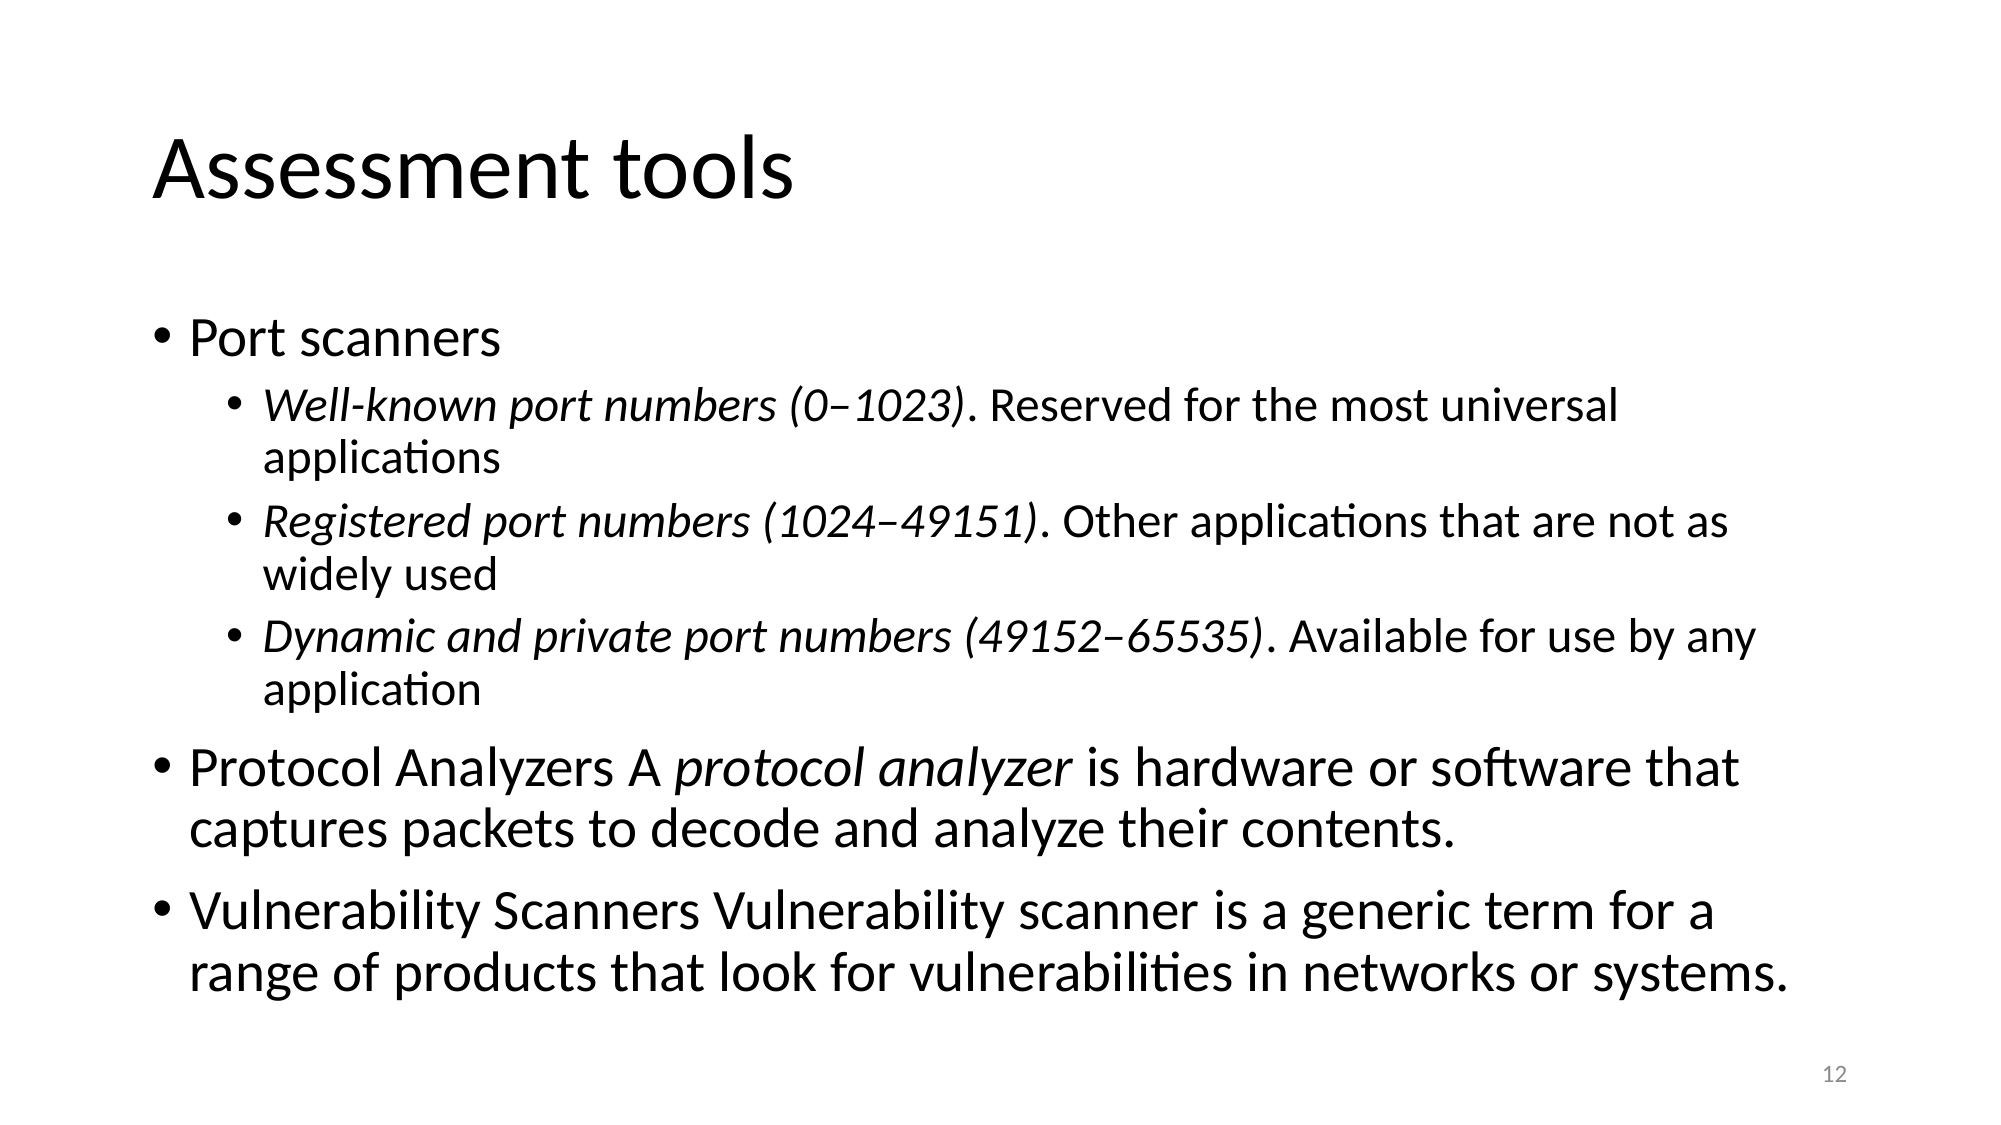

# Assessment tools
Port scanners
Well-known port numbers (0–1023). Reserved for the most universal applications
Registered port numbers (1024–49151). Other applications that are not as widely used
Dynamic and private port numbers (49152–65535). Available for use by any application
Protocol Analyzers A protocol analyzer is hardware or software that captures packets to decode and analyze their contents.
Vulnerability Scanners Vulnerability scanner is a generic term for a range of products that look for vulnerabilities in networks or systems.
12